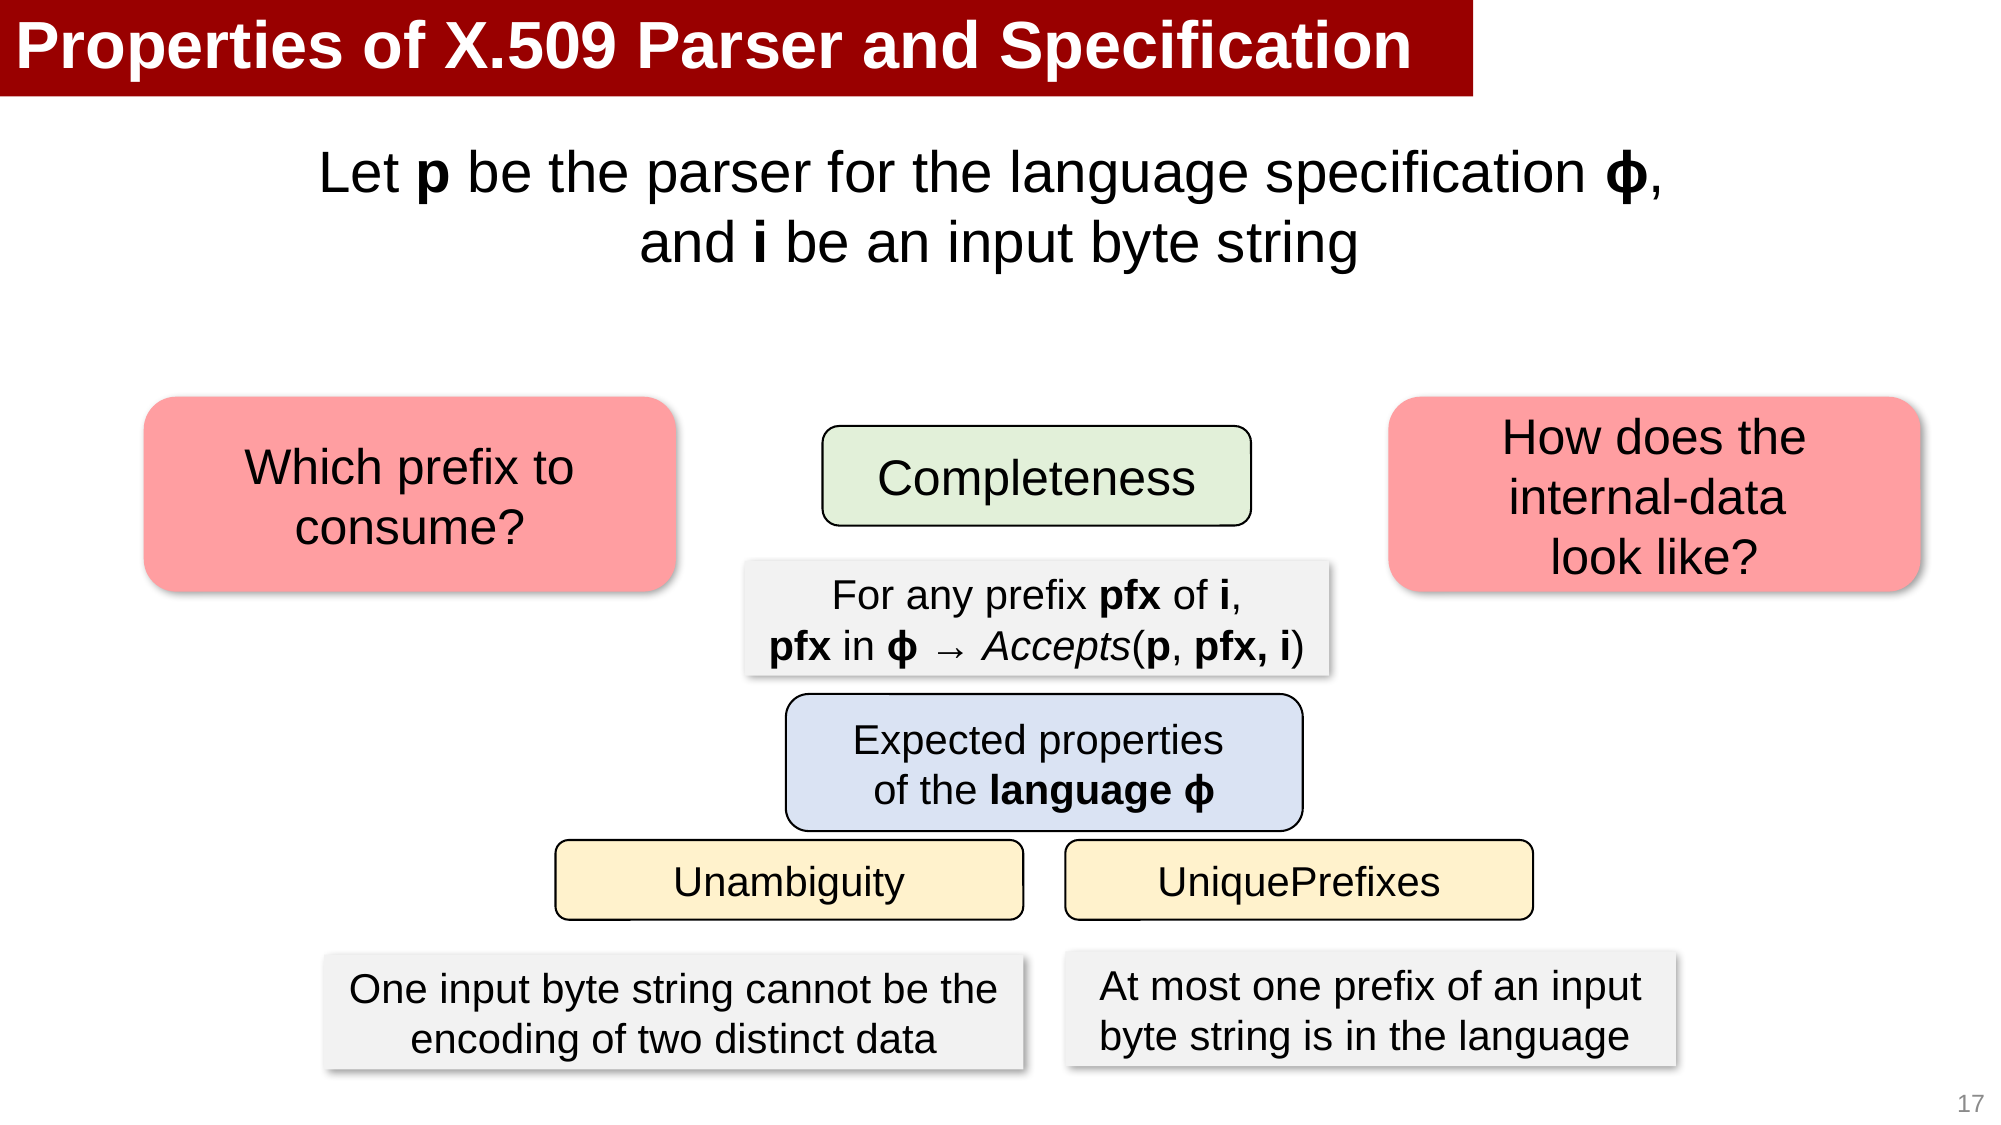

Properties of X.509 Parser and Specification
Let p be the parser for the language specification ɸ,
and i be an input byte string
Which prefix to consume?
How does the internal-data
look like?
Completeness
For any prefix pfx of i,
pfx in ɸ → Accepts(p, pfx, i)
Expected properties
of the language ɸ
Unambiguity
UniquePrefixes
At most one prefix of an input byte string is in the language
One input byte string cannot be the encoding of two distinct data
17